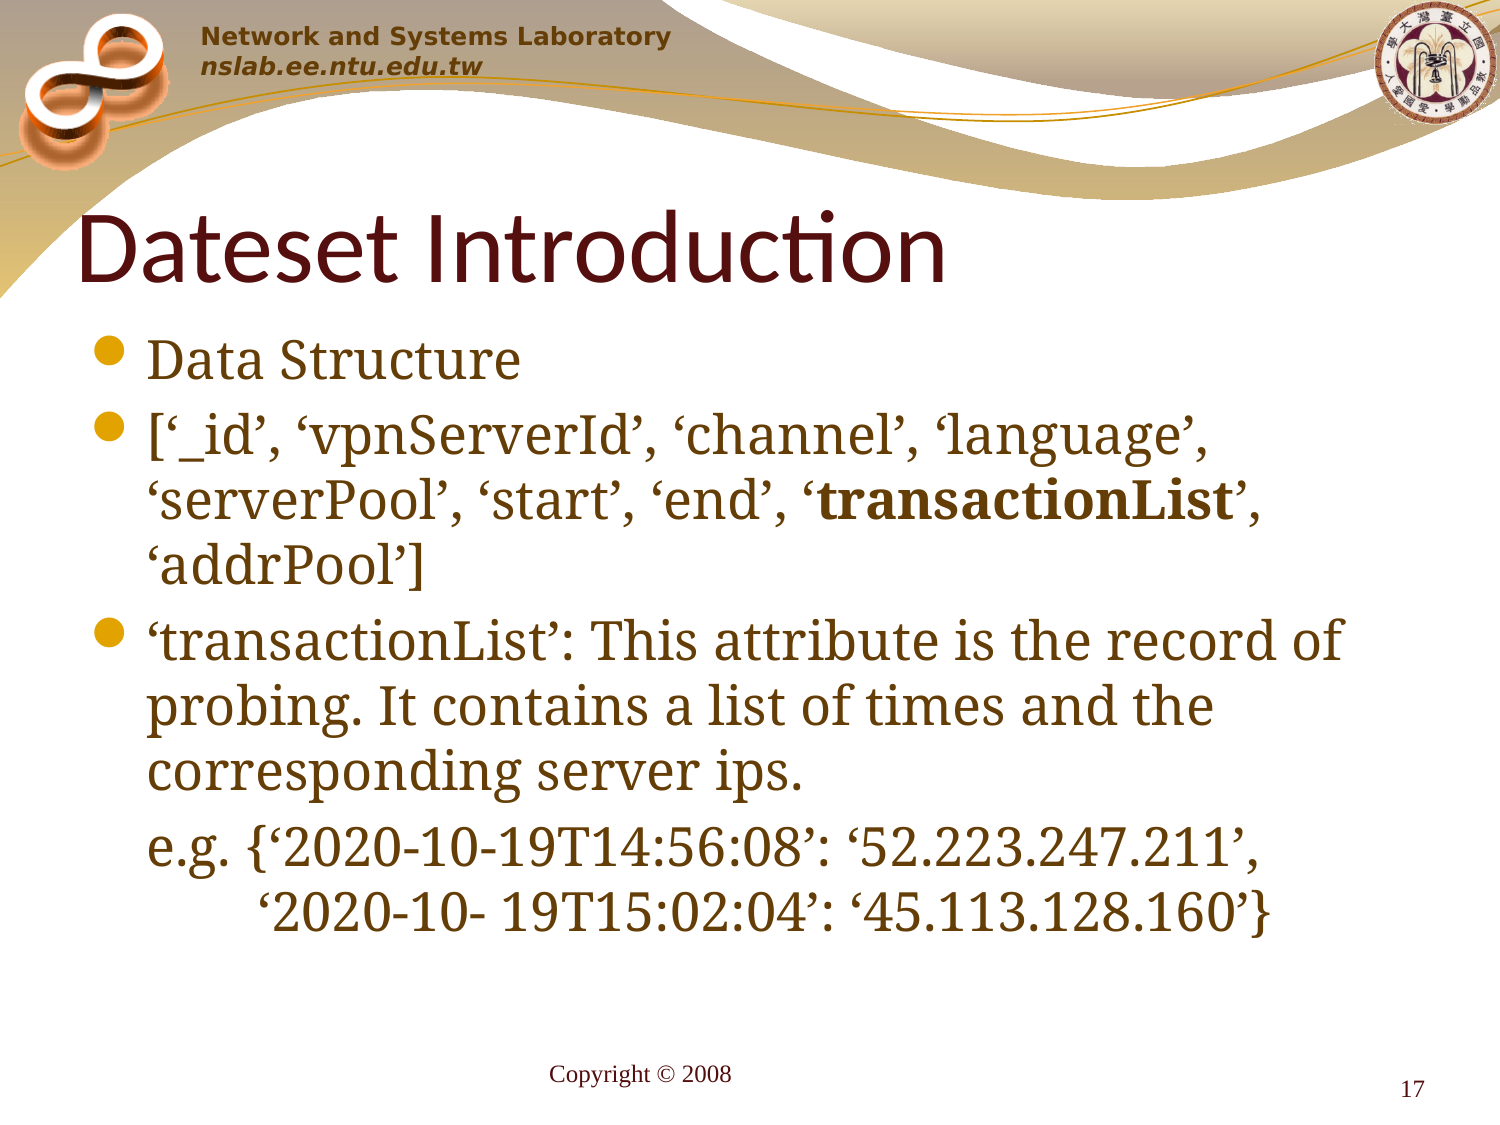

# Dateset Introduction
Data Structure
[‘_id’, ‘vpnServerId’, ‘channel’, ‘language’, ‘serverPool’, ‘start’, ‘end’, ‘transactionList’, ‘addrPool’]
‘transactionList’: This attribute is the record of probing. It contains a list of times and the corresponding server ips.
    e.g. {‘2020-10-19T14:56:08’: ‘52.223.247.211’,
            ‘2020-10- 19T15:02:04’: ‘45.113.128.160’}
Copyright © 2008
17